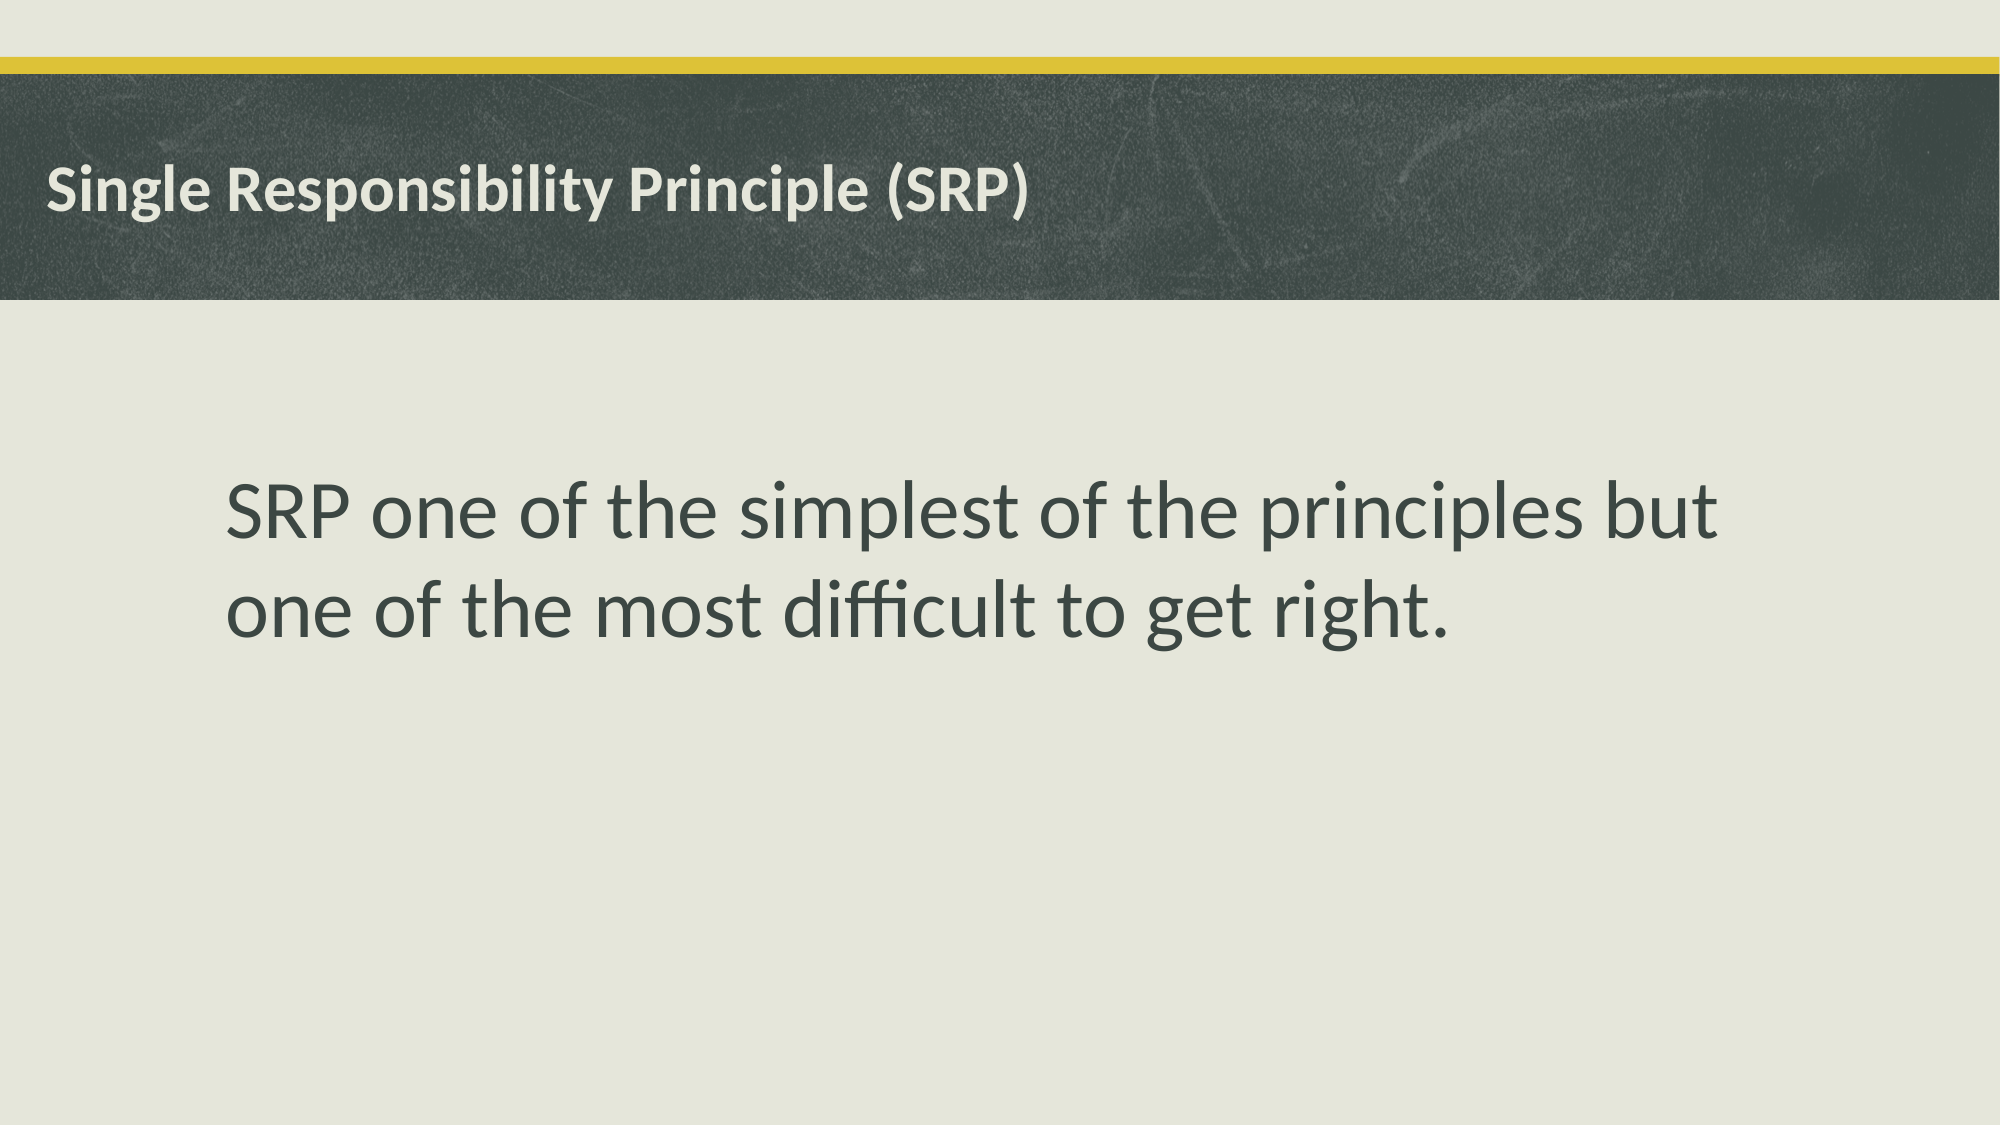

# Single Responsibility Principle (SRP)
SRP one of the simplest of the principles but one of the most difficult to get right.